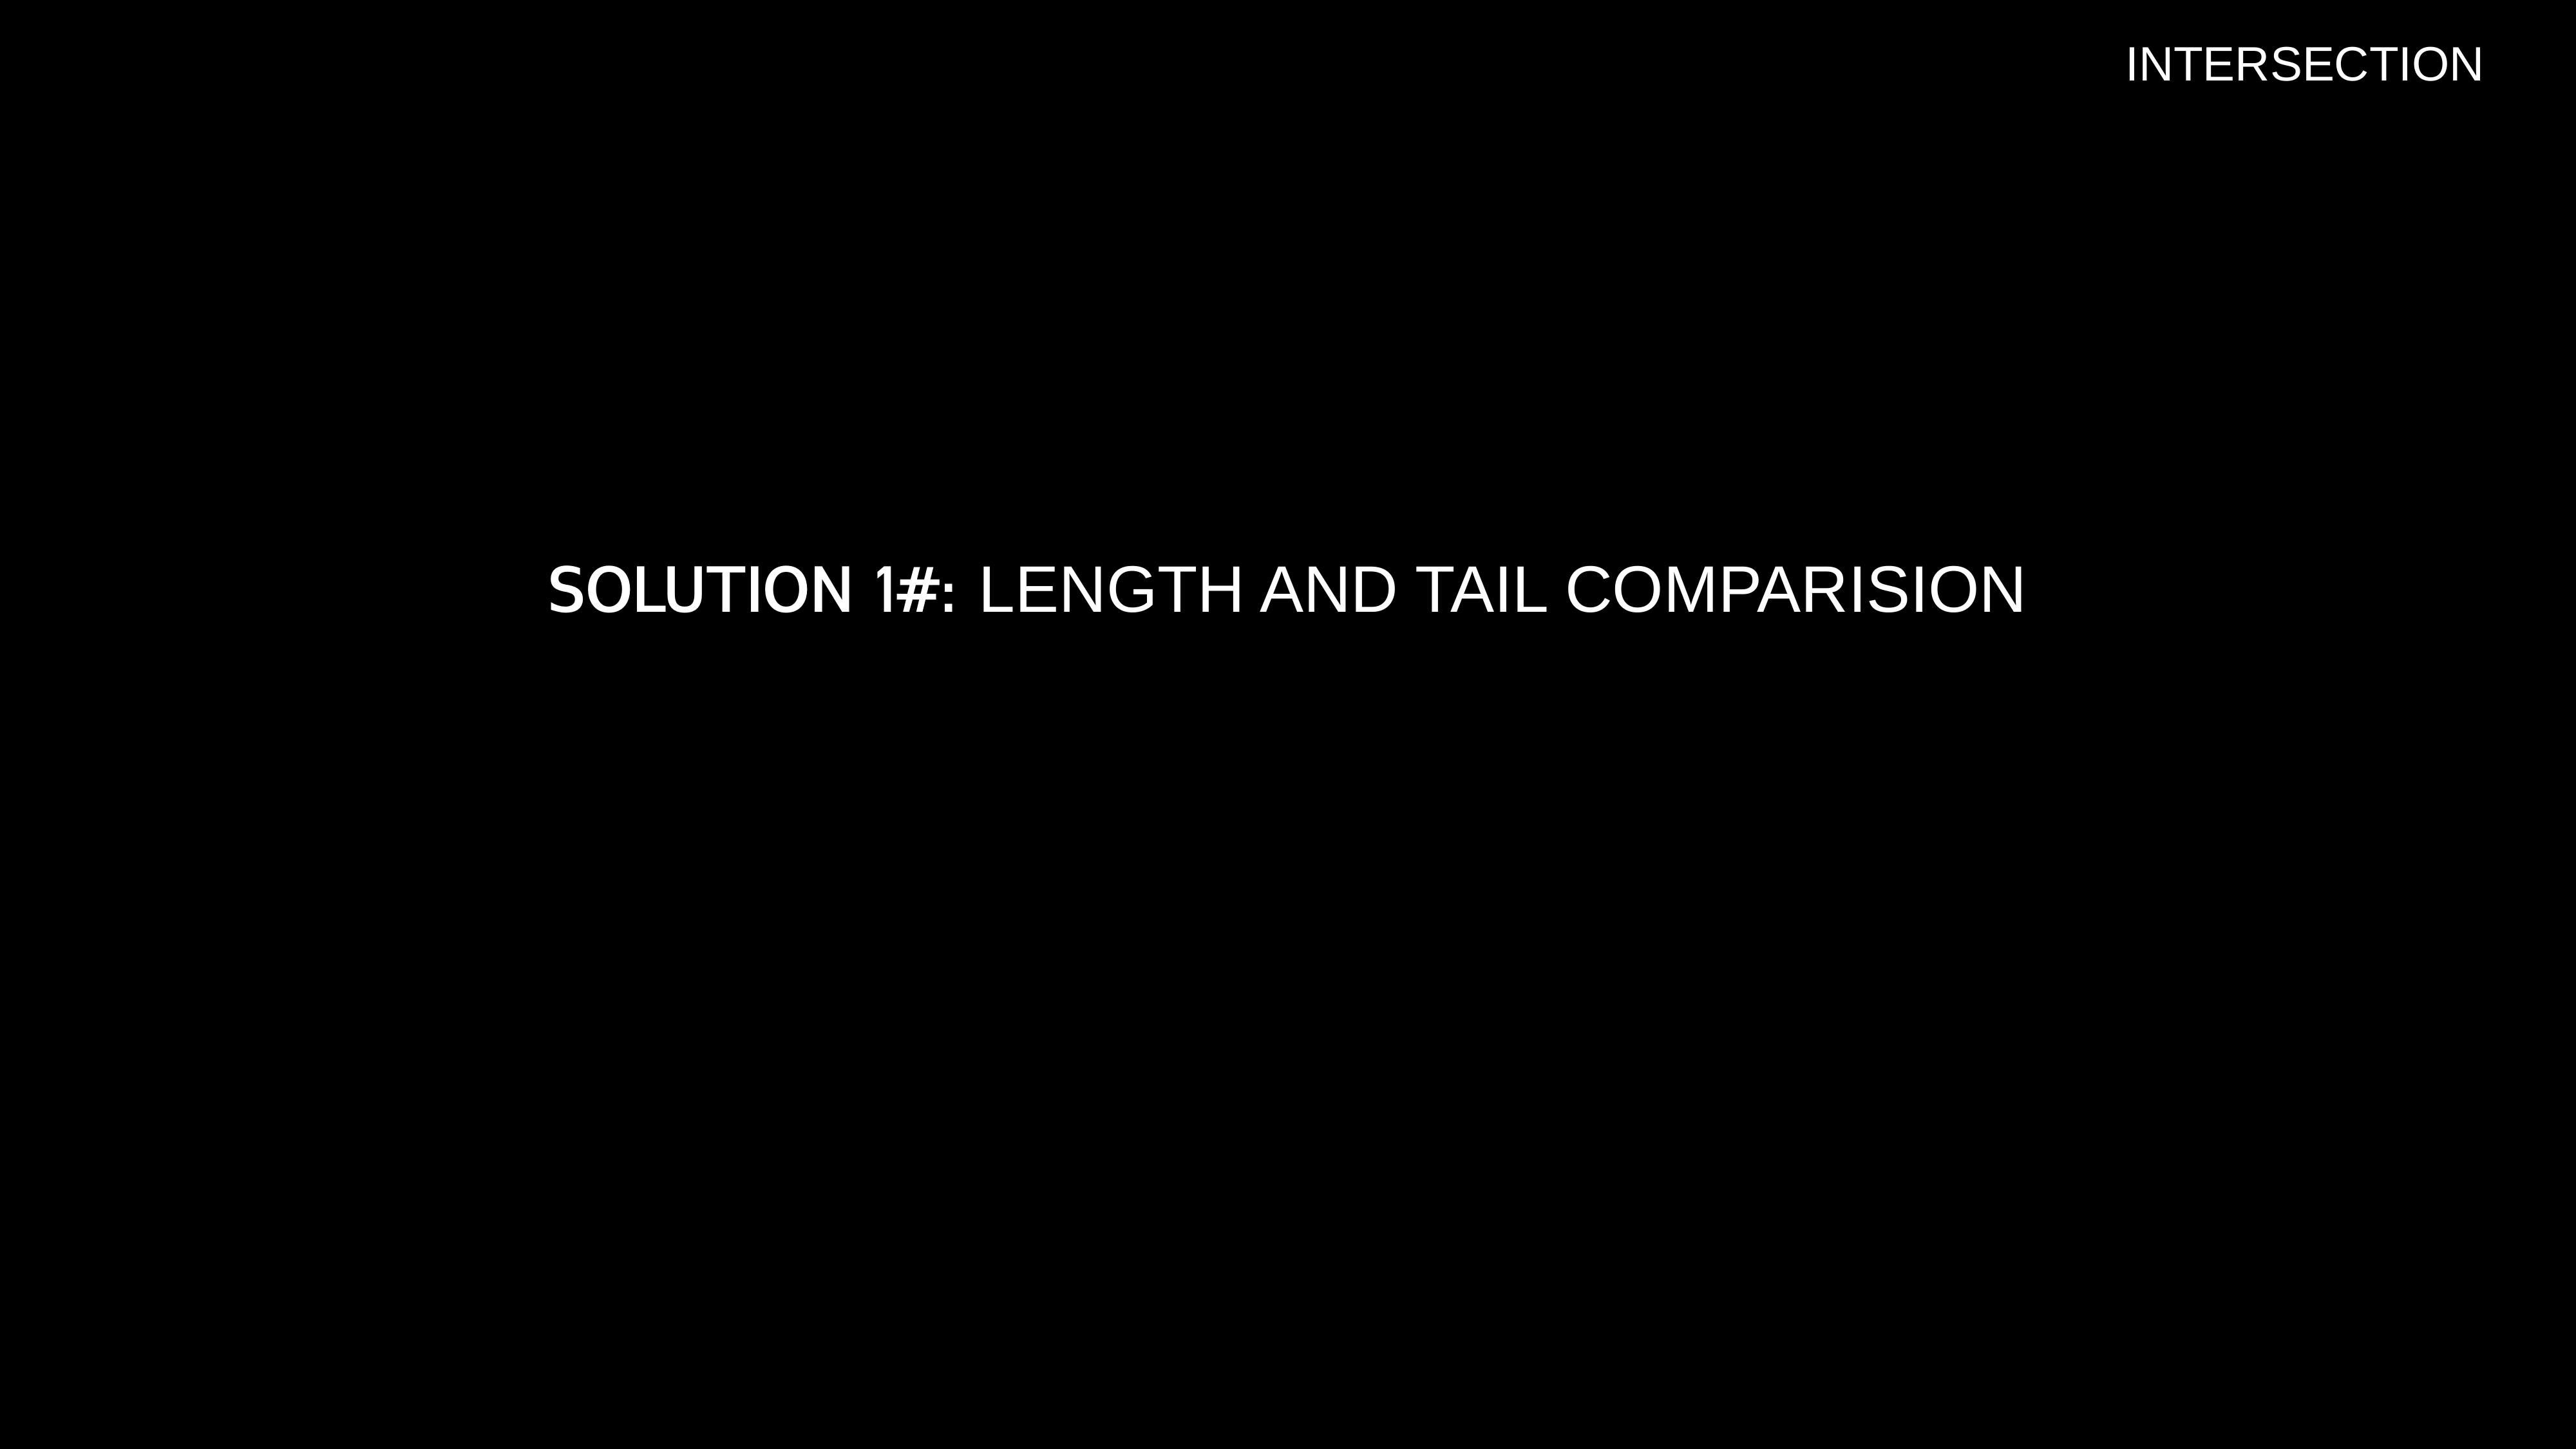

INTERSECTION
# Solution 1#: length and tail comparision